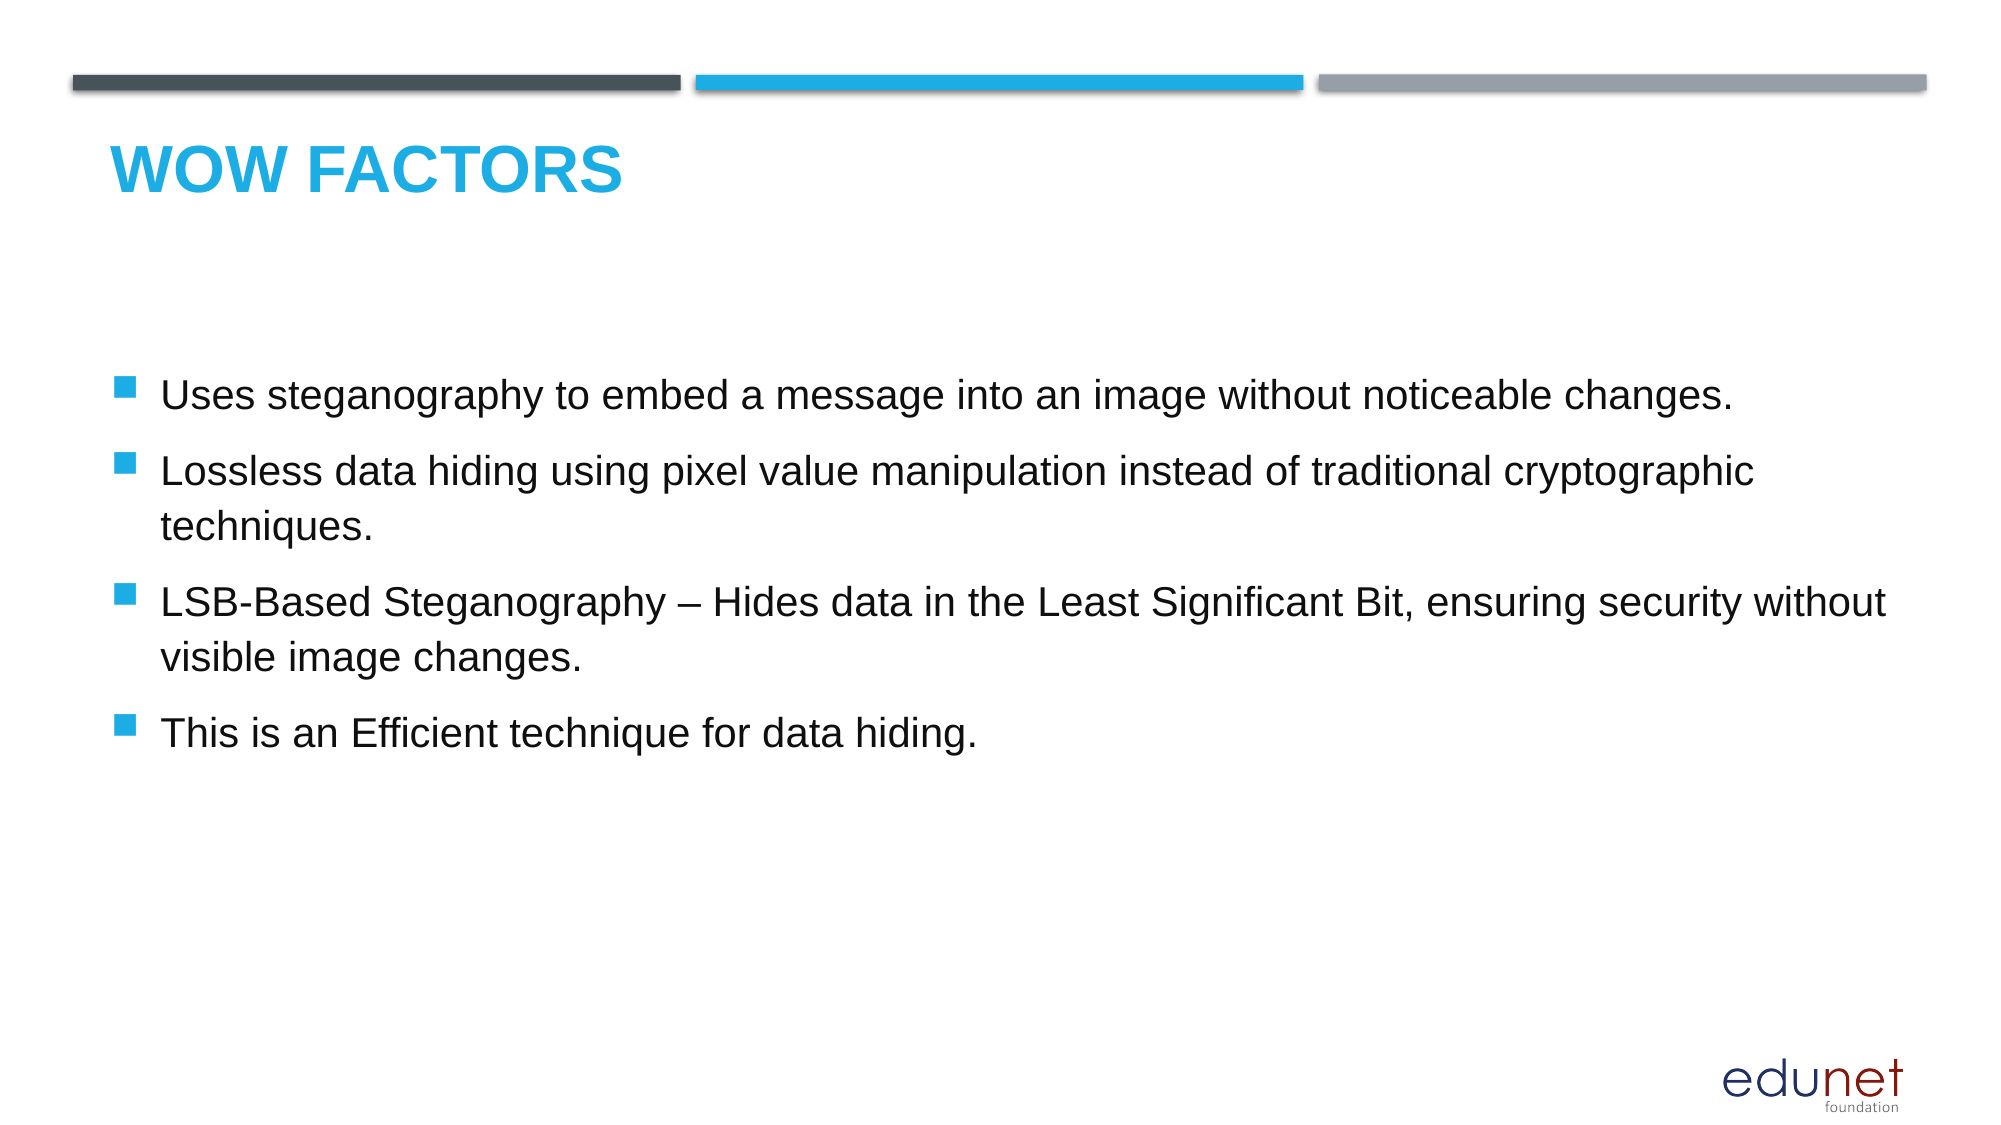

# Wow factors
Uses steganography to embed a message into an image without noticeable changes.
Lossless data hiding using pixel value manipulation instead of traditional cryptographic techniques.
LSB-Based Steganography – Hides data in the Least Significant Bit, ensuring security without visible image changes.
This is an Efficient technique for data hiding.